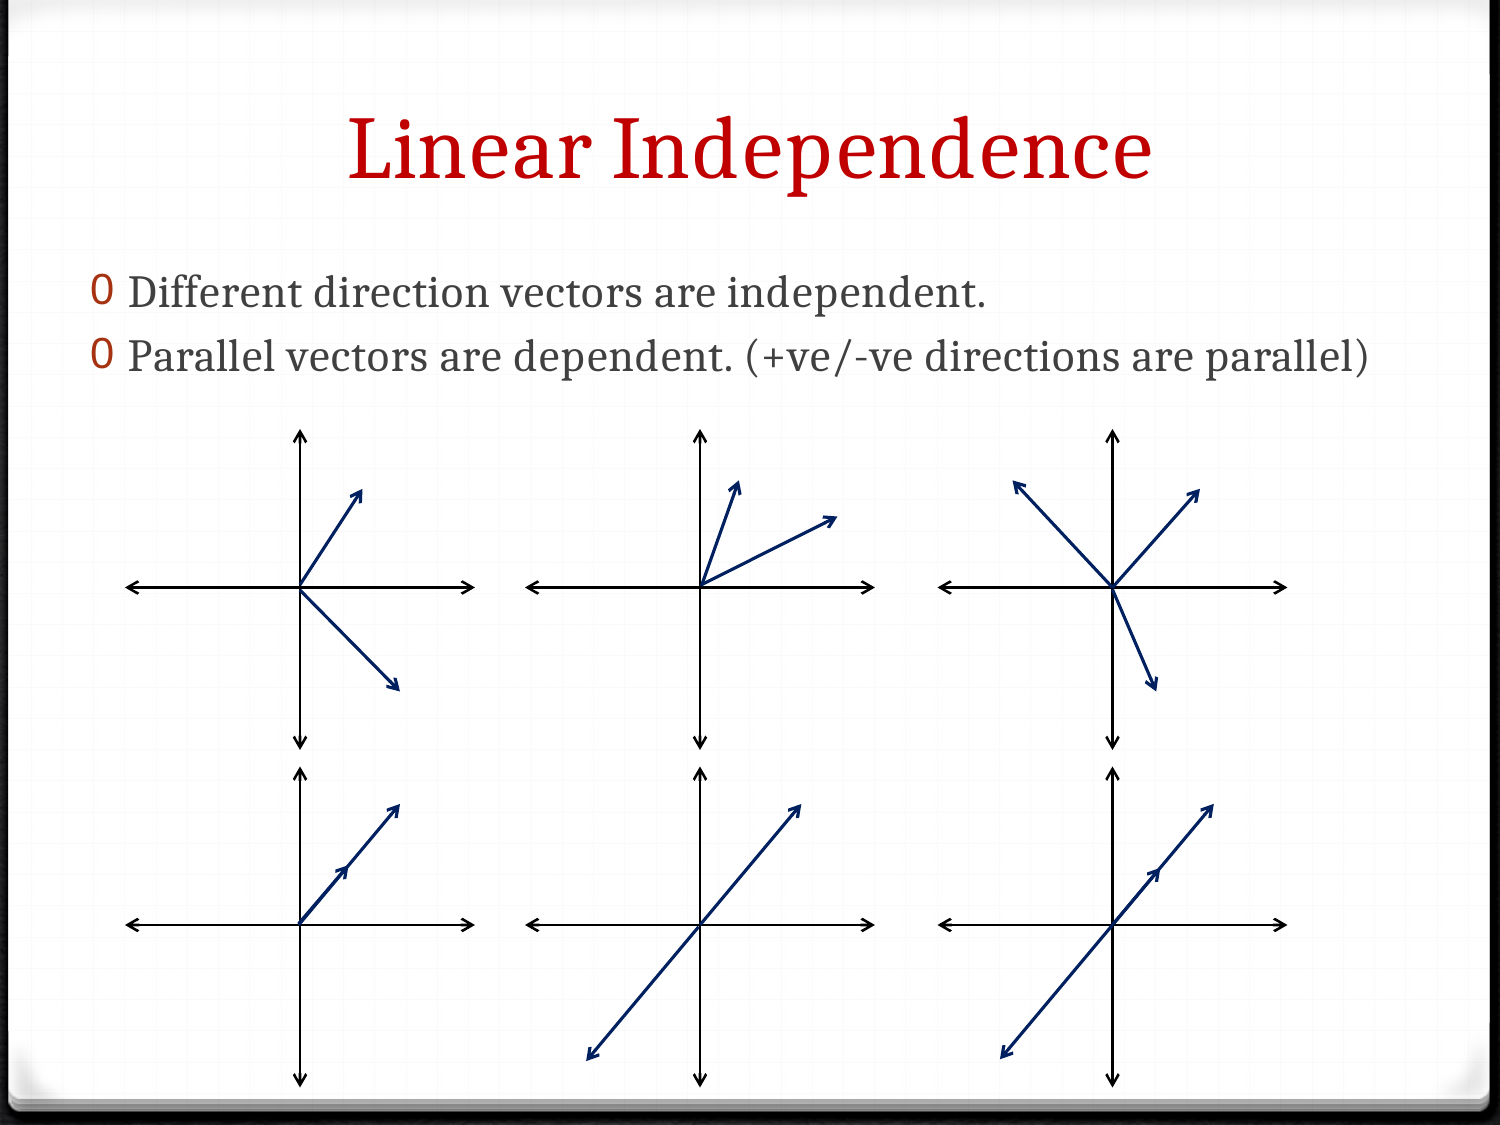

# Linear Independence
Different direction vectors are independent.
Parallel vectors are dependent. (+ve/-ve directions are parallel)